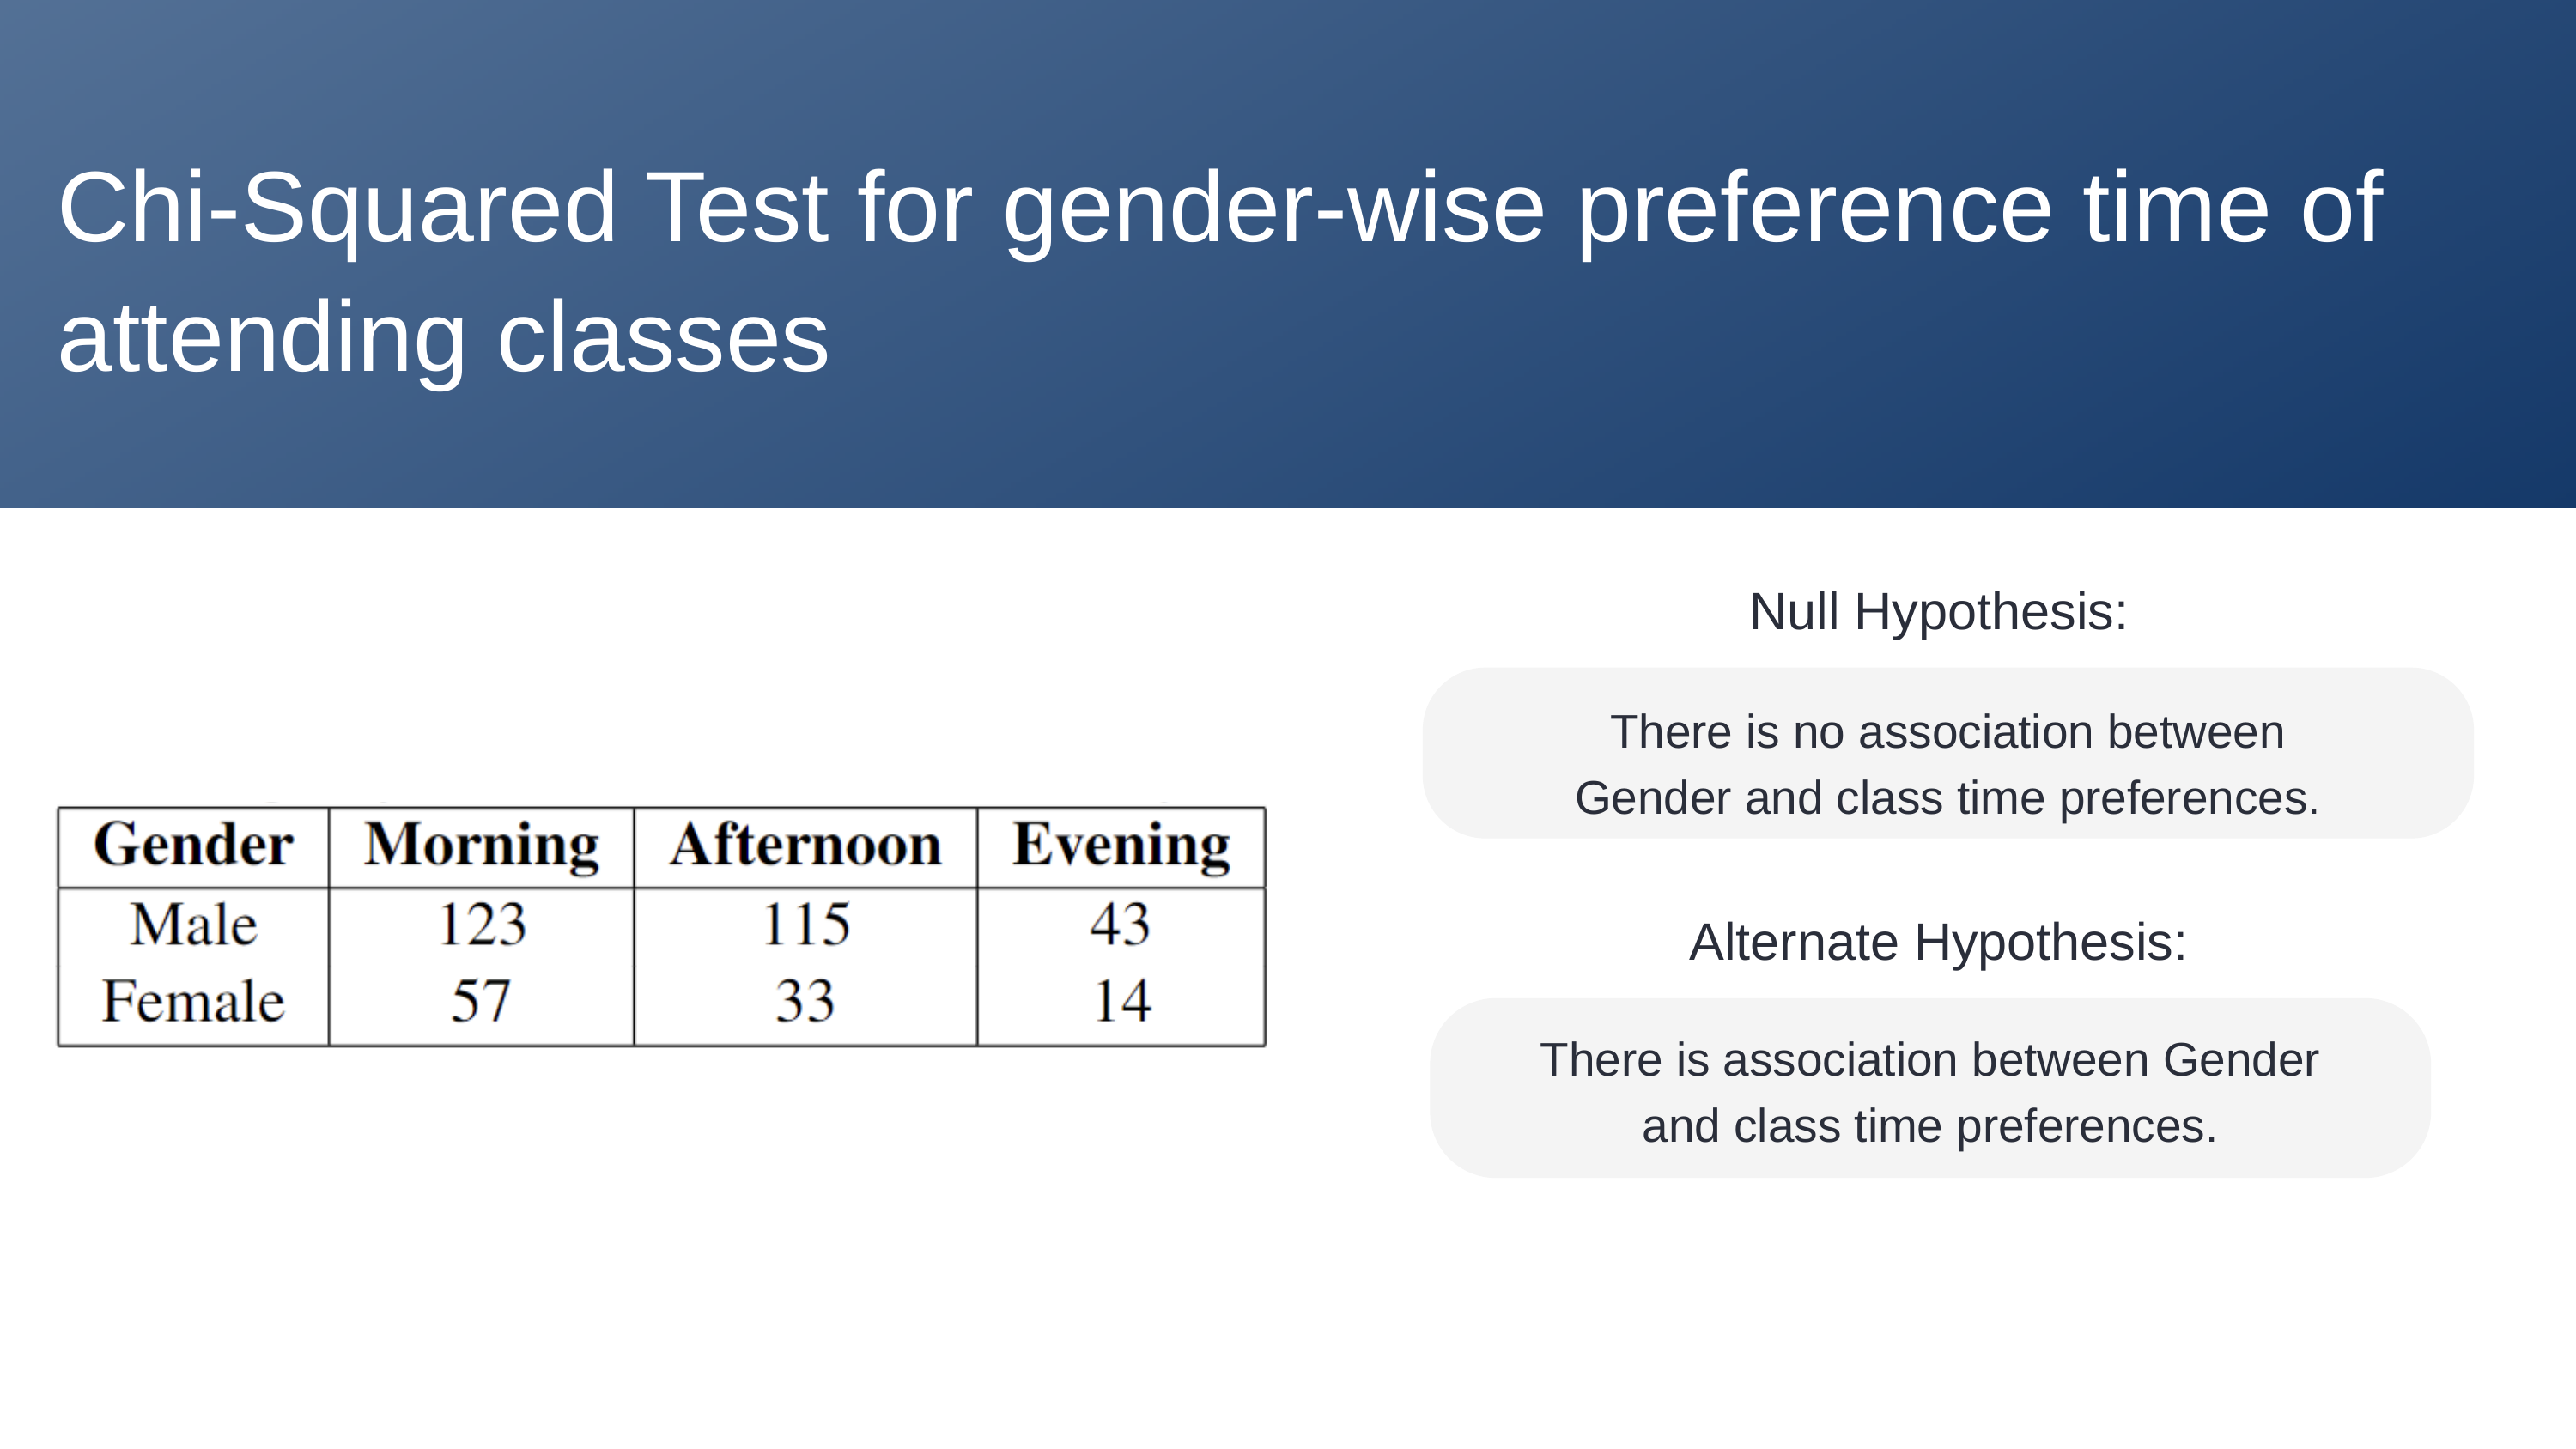

Chi-Squared Test for gender-wise preference time of attending classes
Null Hypothesis:

There is no association between Gender and class time preferences.

Alternate Hypothesis:

There is association between Gender and class time preferences.